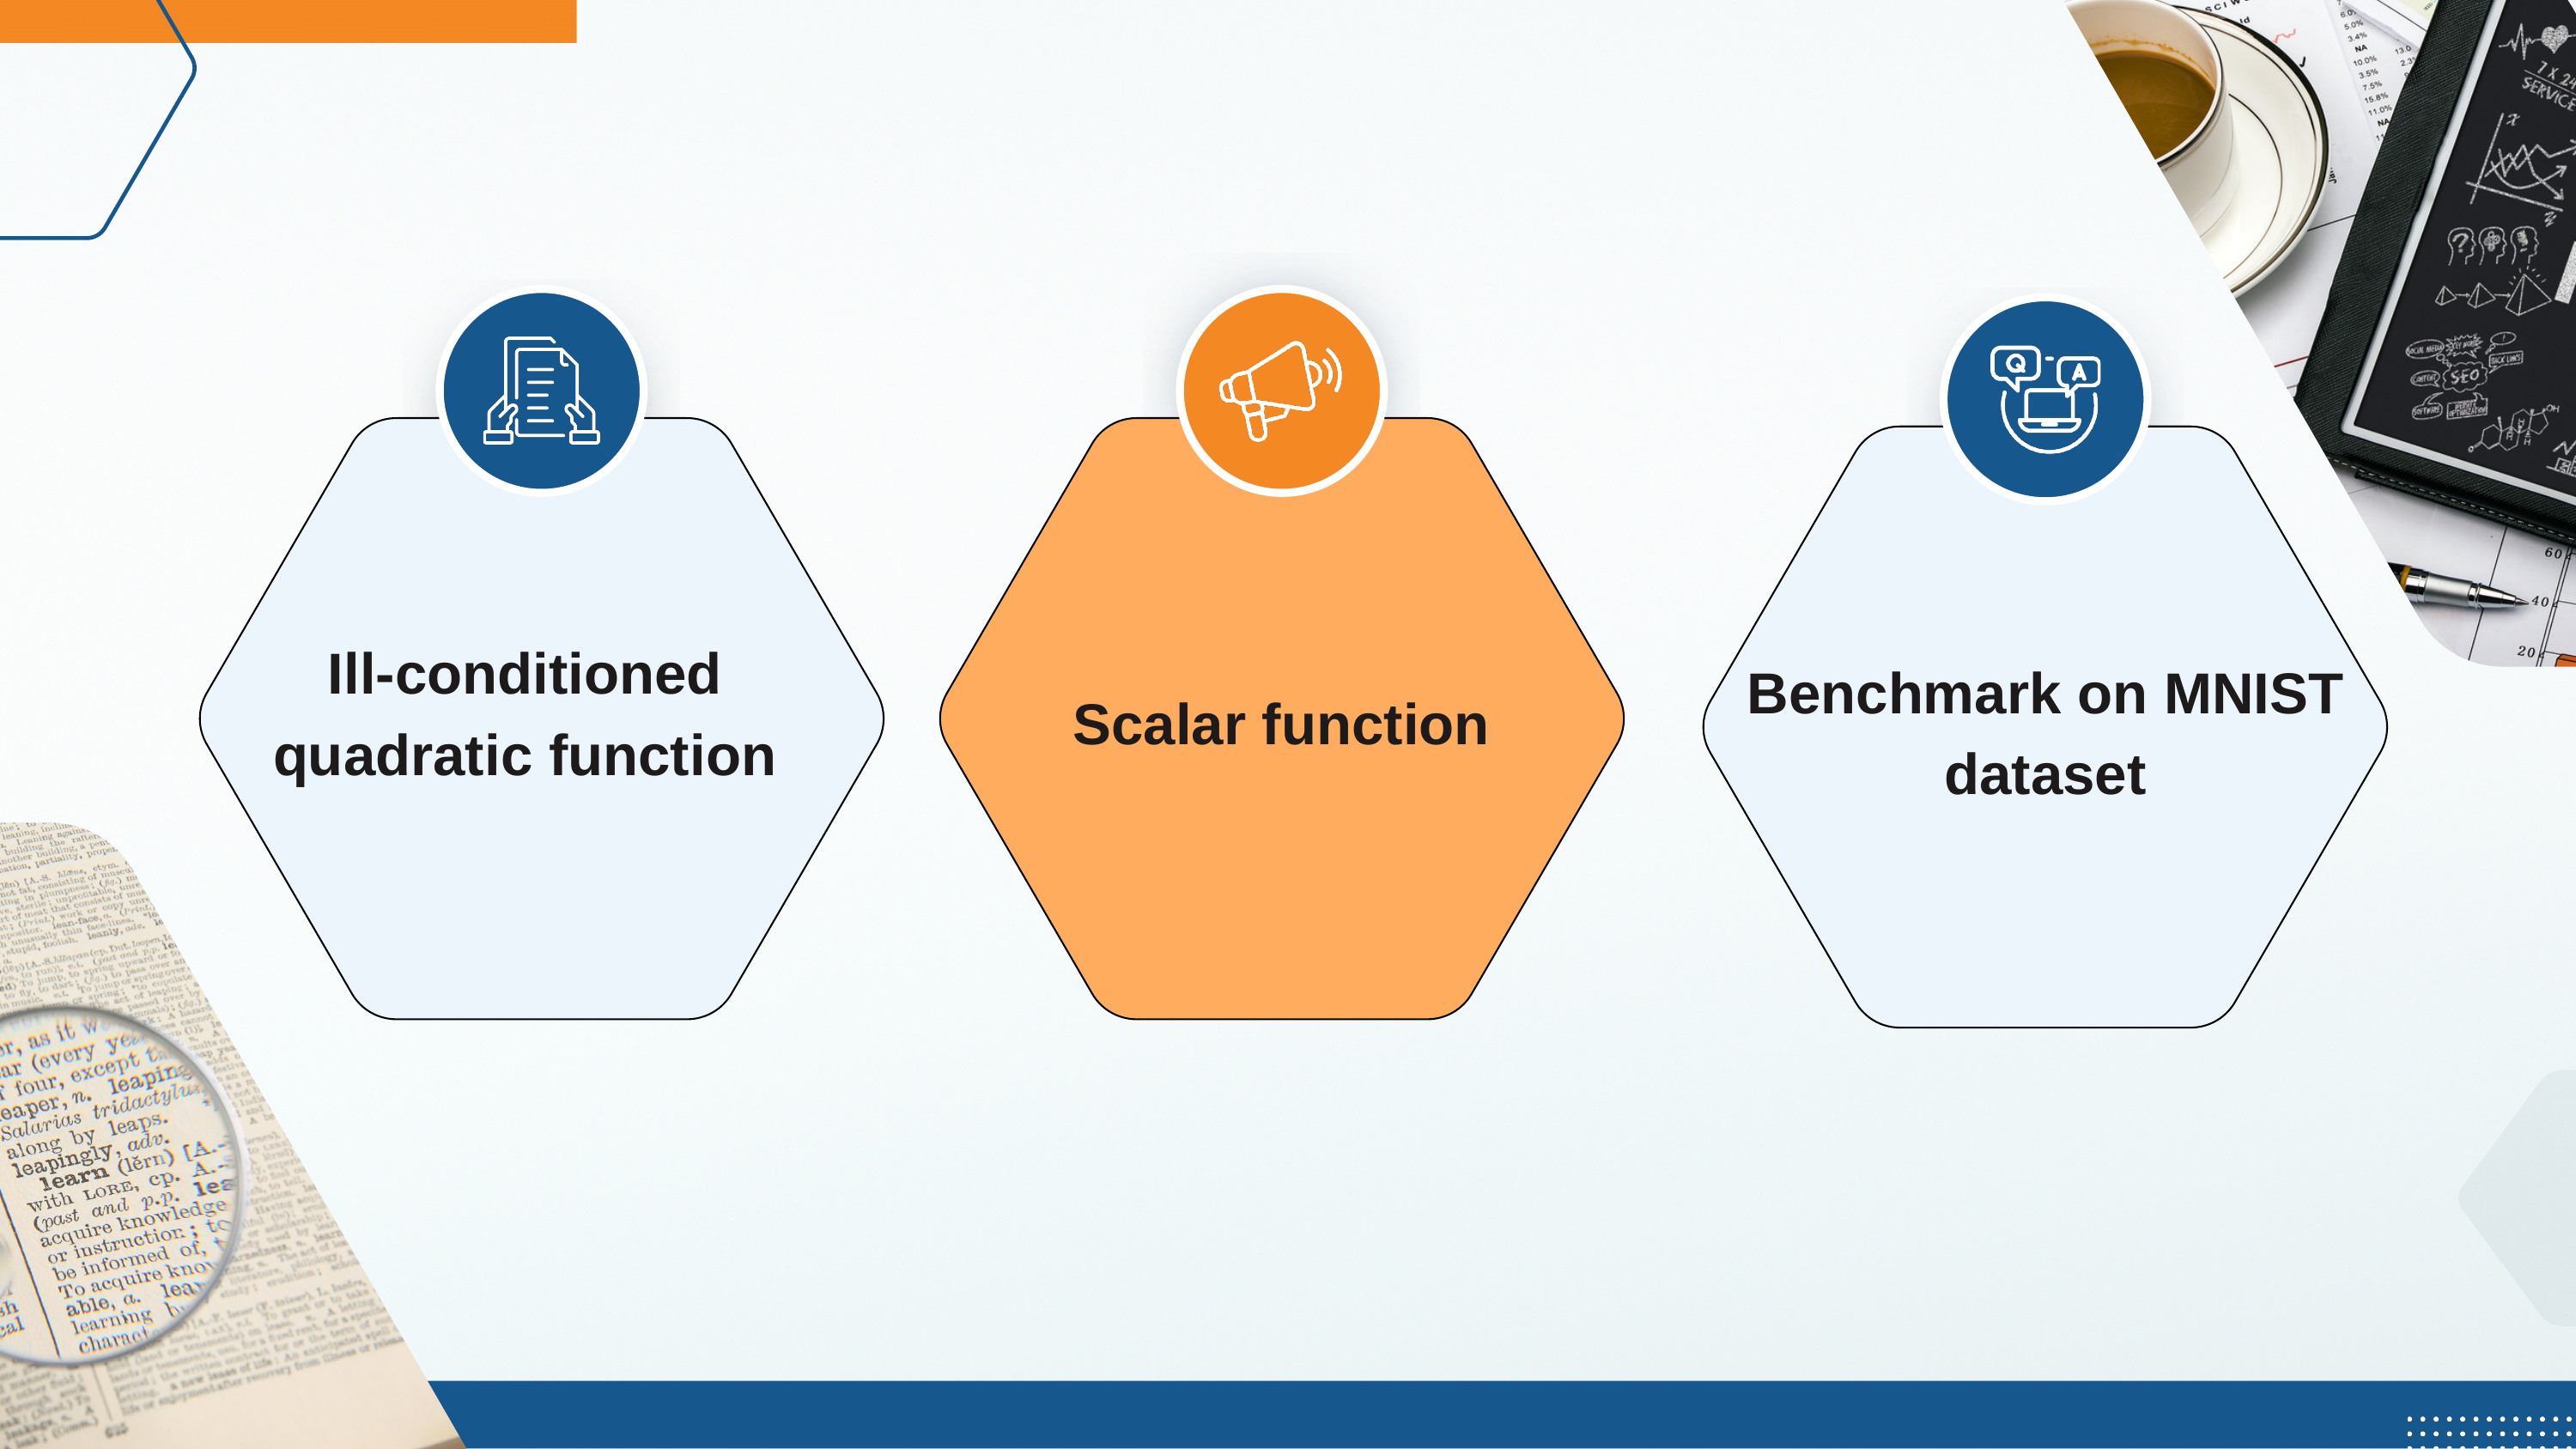

Scalar function

Ill-conditioned quadratic function

Benchmark on MNIST dataset